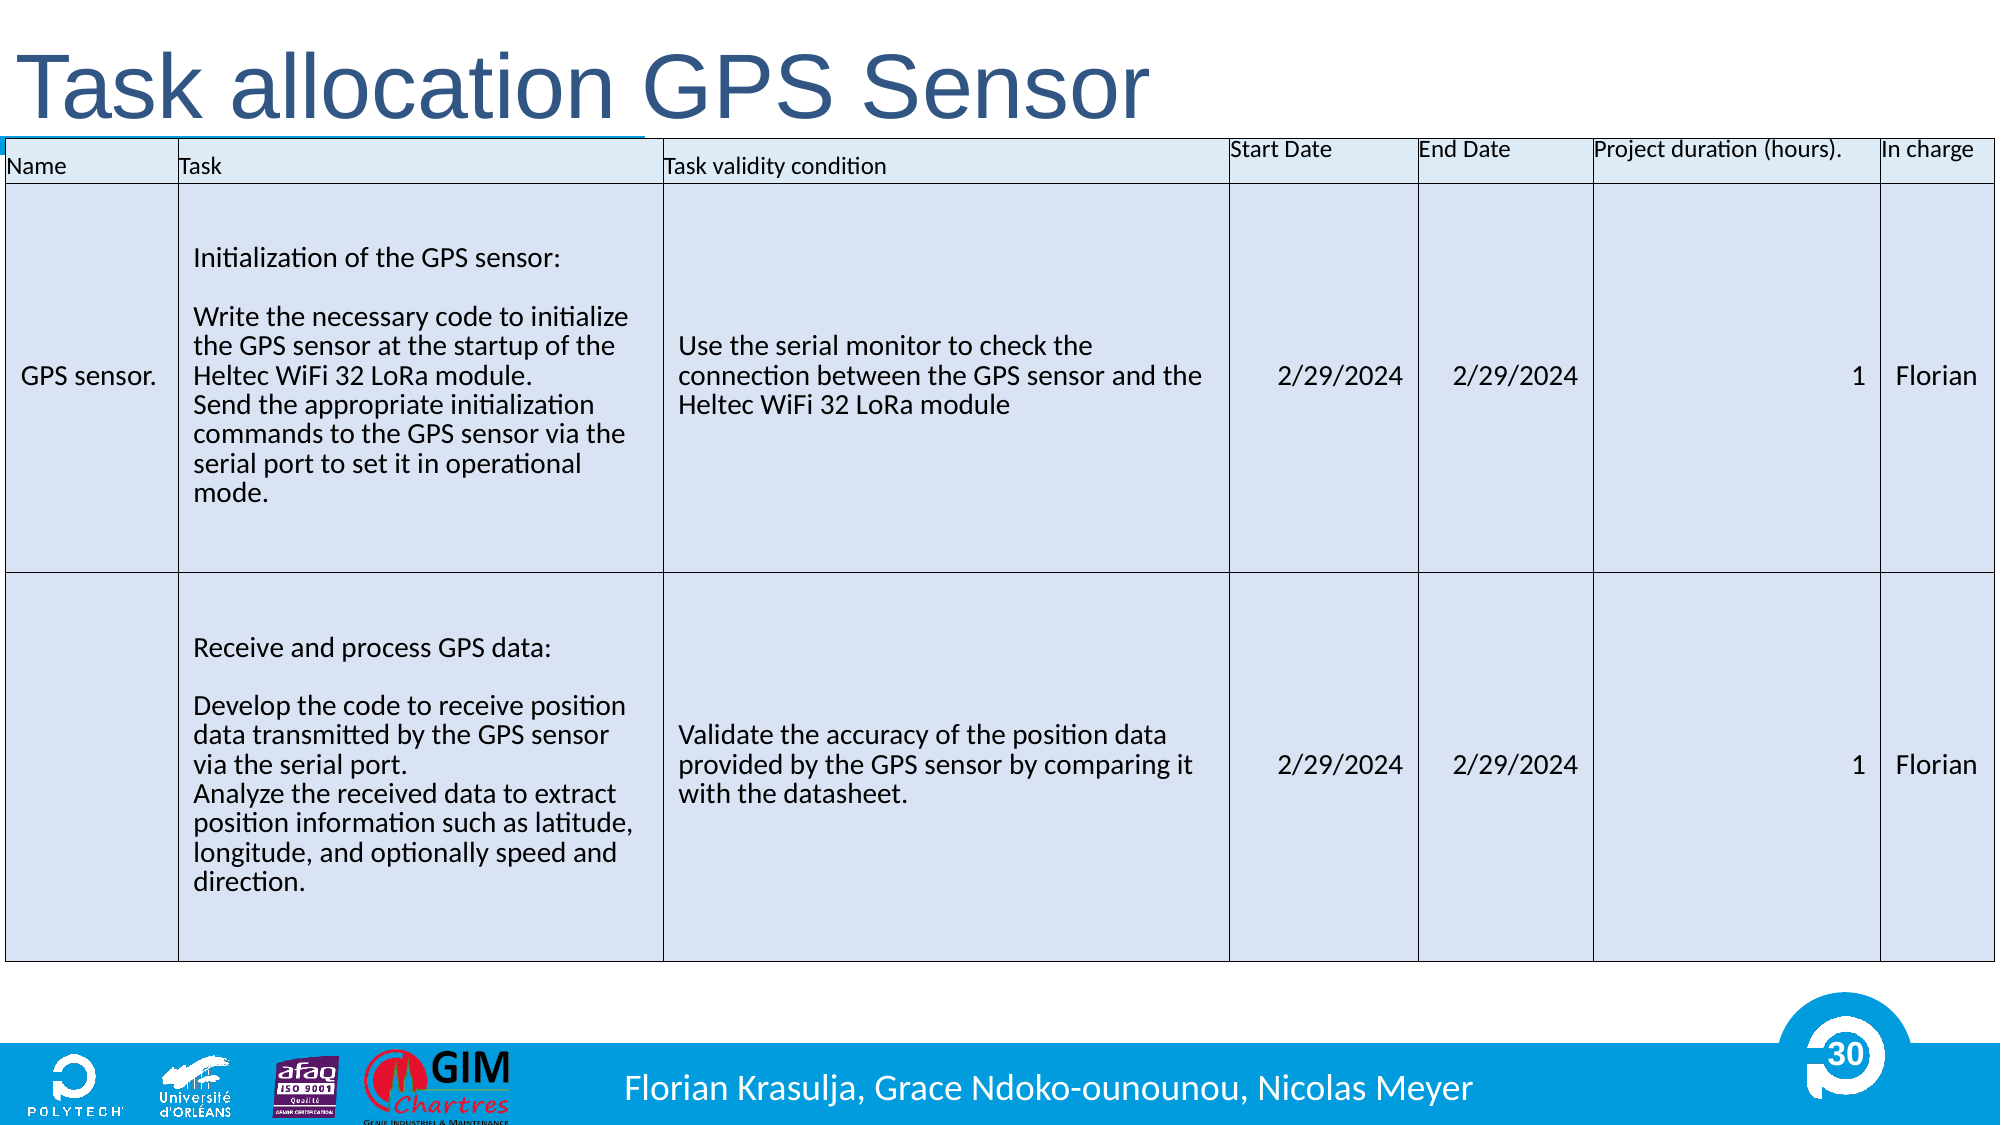

# Task allocation GPS Sensor
| Name | Task | Task validity condition | Start Date | End Date | Project duration (hours). | In charge |
| --- | --- | --- | --- | --- | --- | --- |
| GPS sensor. | Initialization of the GPS sensor: Write the necessary code to initialize the GPS sensor at the startup of the Heltec WiFi 32 LoRa module. Send the appropriate initialization commands to the GPS sensor via the serial port to set it in operational mode. | Use the serial monitor to check the connection between the GPS sensor and the Heltec WiFi 32 LoRa module | 2/29/2024 | 2/29/2024 | 1 | Florian |
|  | Receive and process GPS data: Develop the code to receive position data transmitted by the GPS sensor via the serial port. Analyze the received data to extract position information such as latitude, longitude, and optionally speed and direction. | Validate the accuracy of the position data provided by the GPS sensor by comparing it with the datasheet. | 2/29/2024 | 2/29/2024 | 1 | Florian |